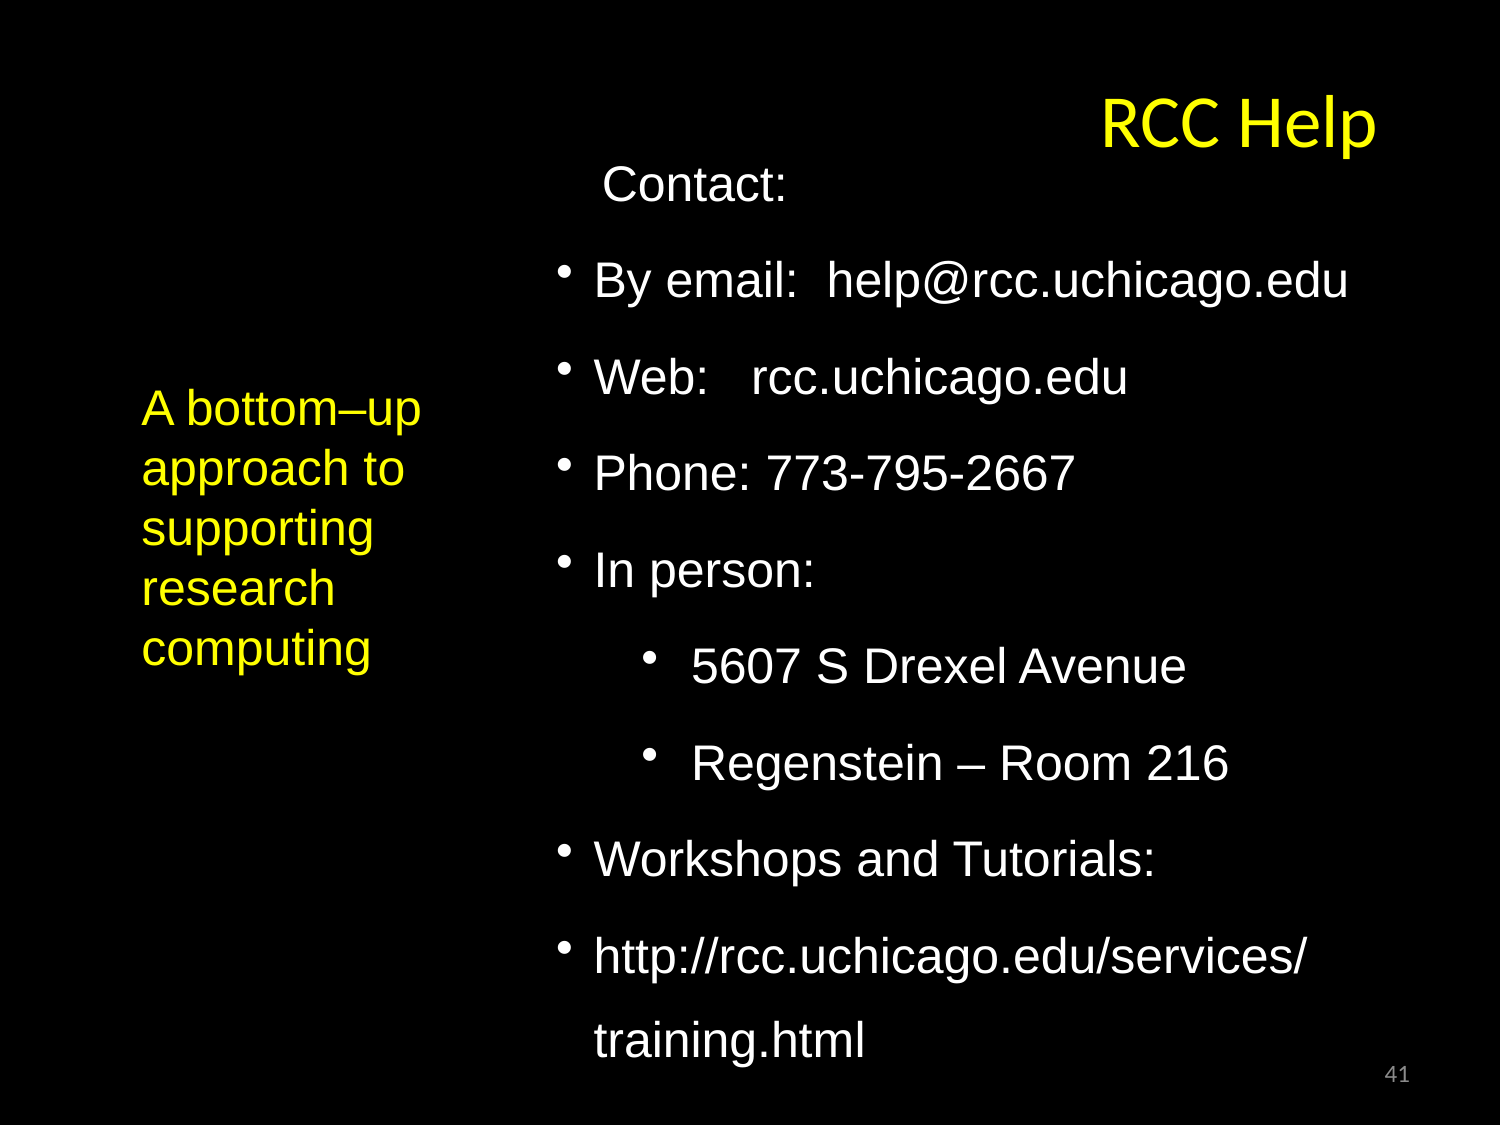

RCC Help
		Contact:
By email:  help@rcc.uchicago.edu
Web:   rcc.uchicago.edu
Phone: 773-795-2667
In person:
 5607 S Drexel Avenue
 Regenstein – Room 216
Workshops and Tutorials:
http://rcc.uchicago.edu/services/training.html

A bottom–up approach to supporting  research computing

41